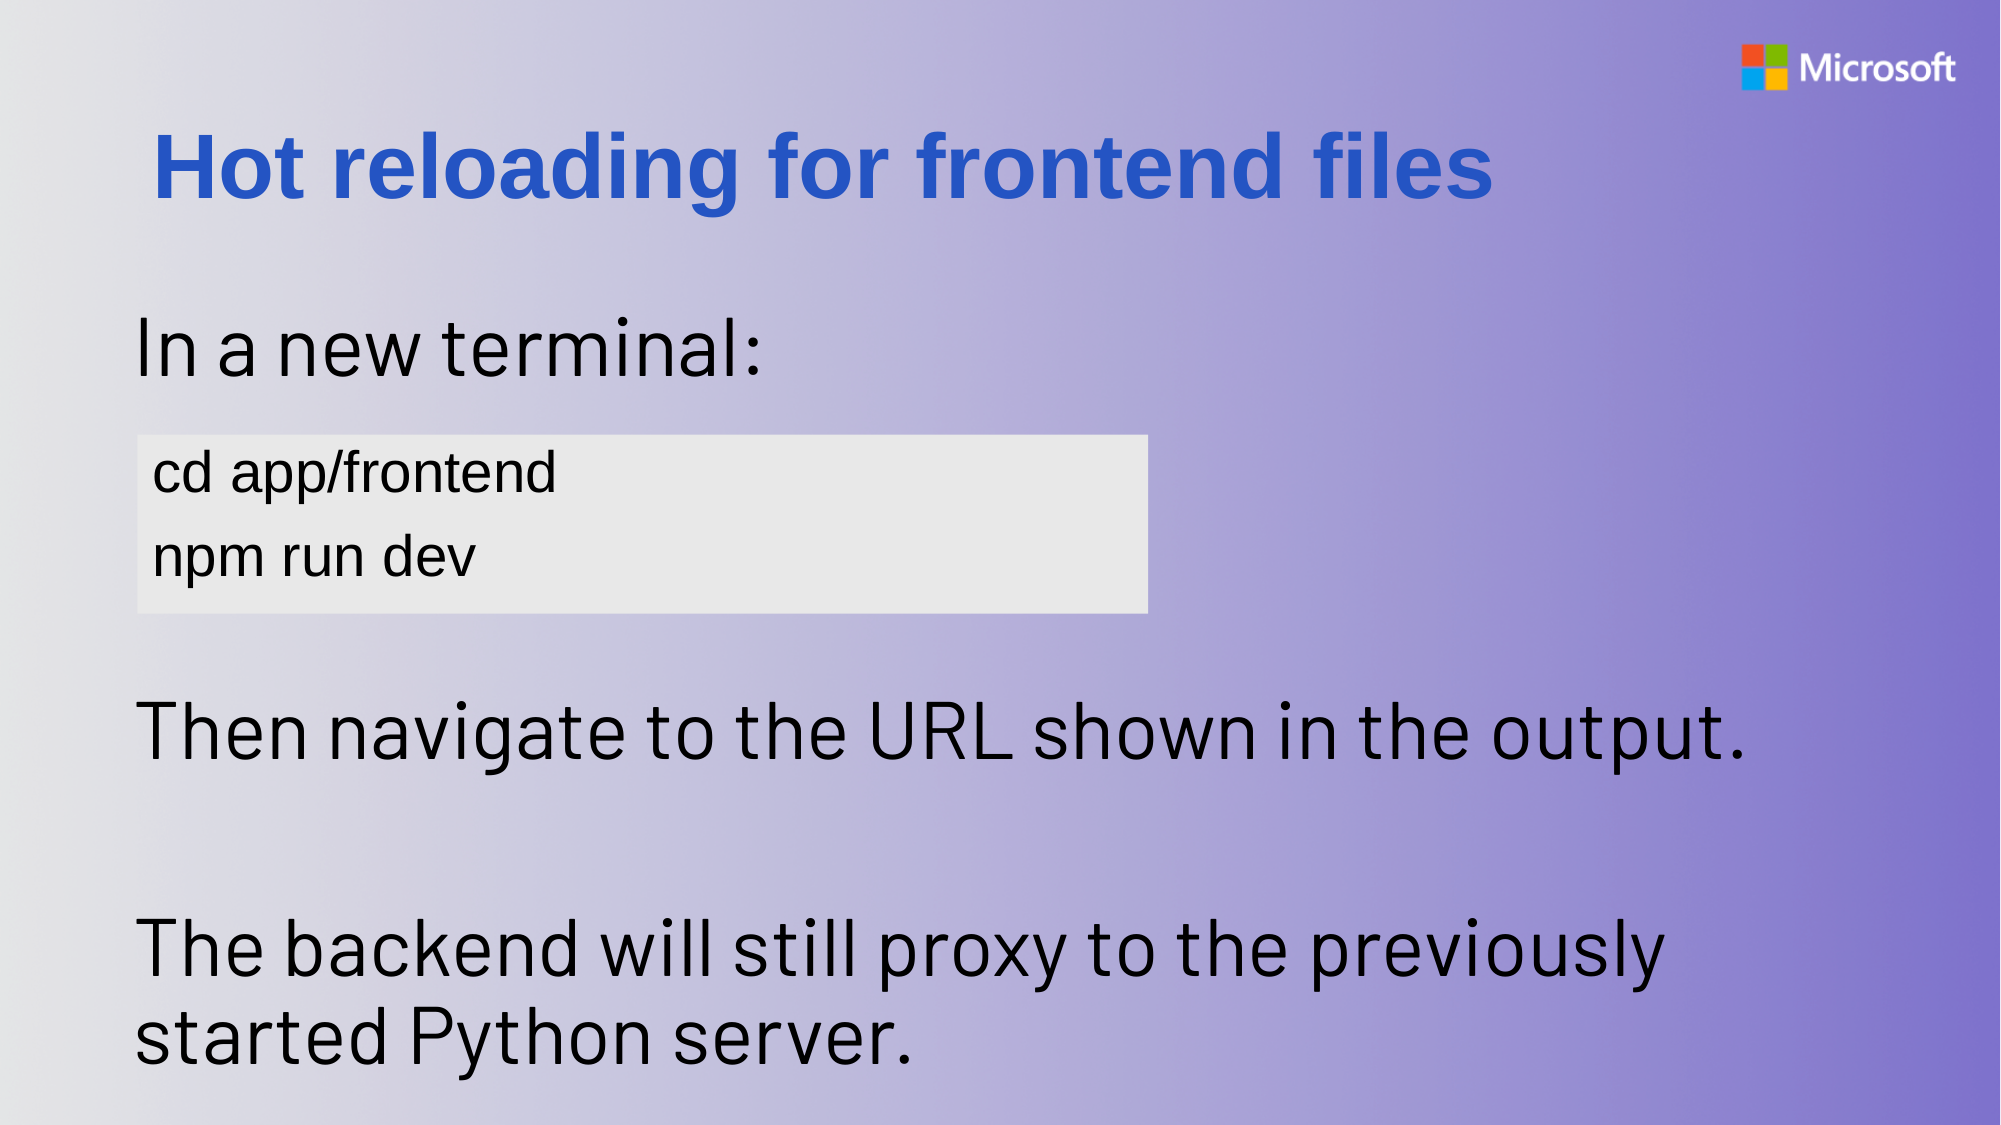

# Hot reloading for frontend files
In a new terminal:
cd app/frontend
npm run dev
Then navigate to the URL shown in the output.

The backend will still proxy to the previously started Python server.